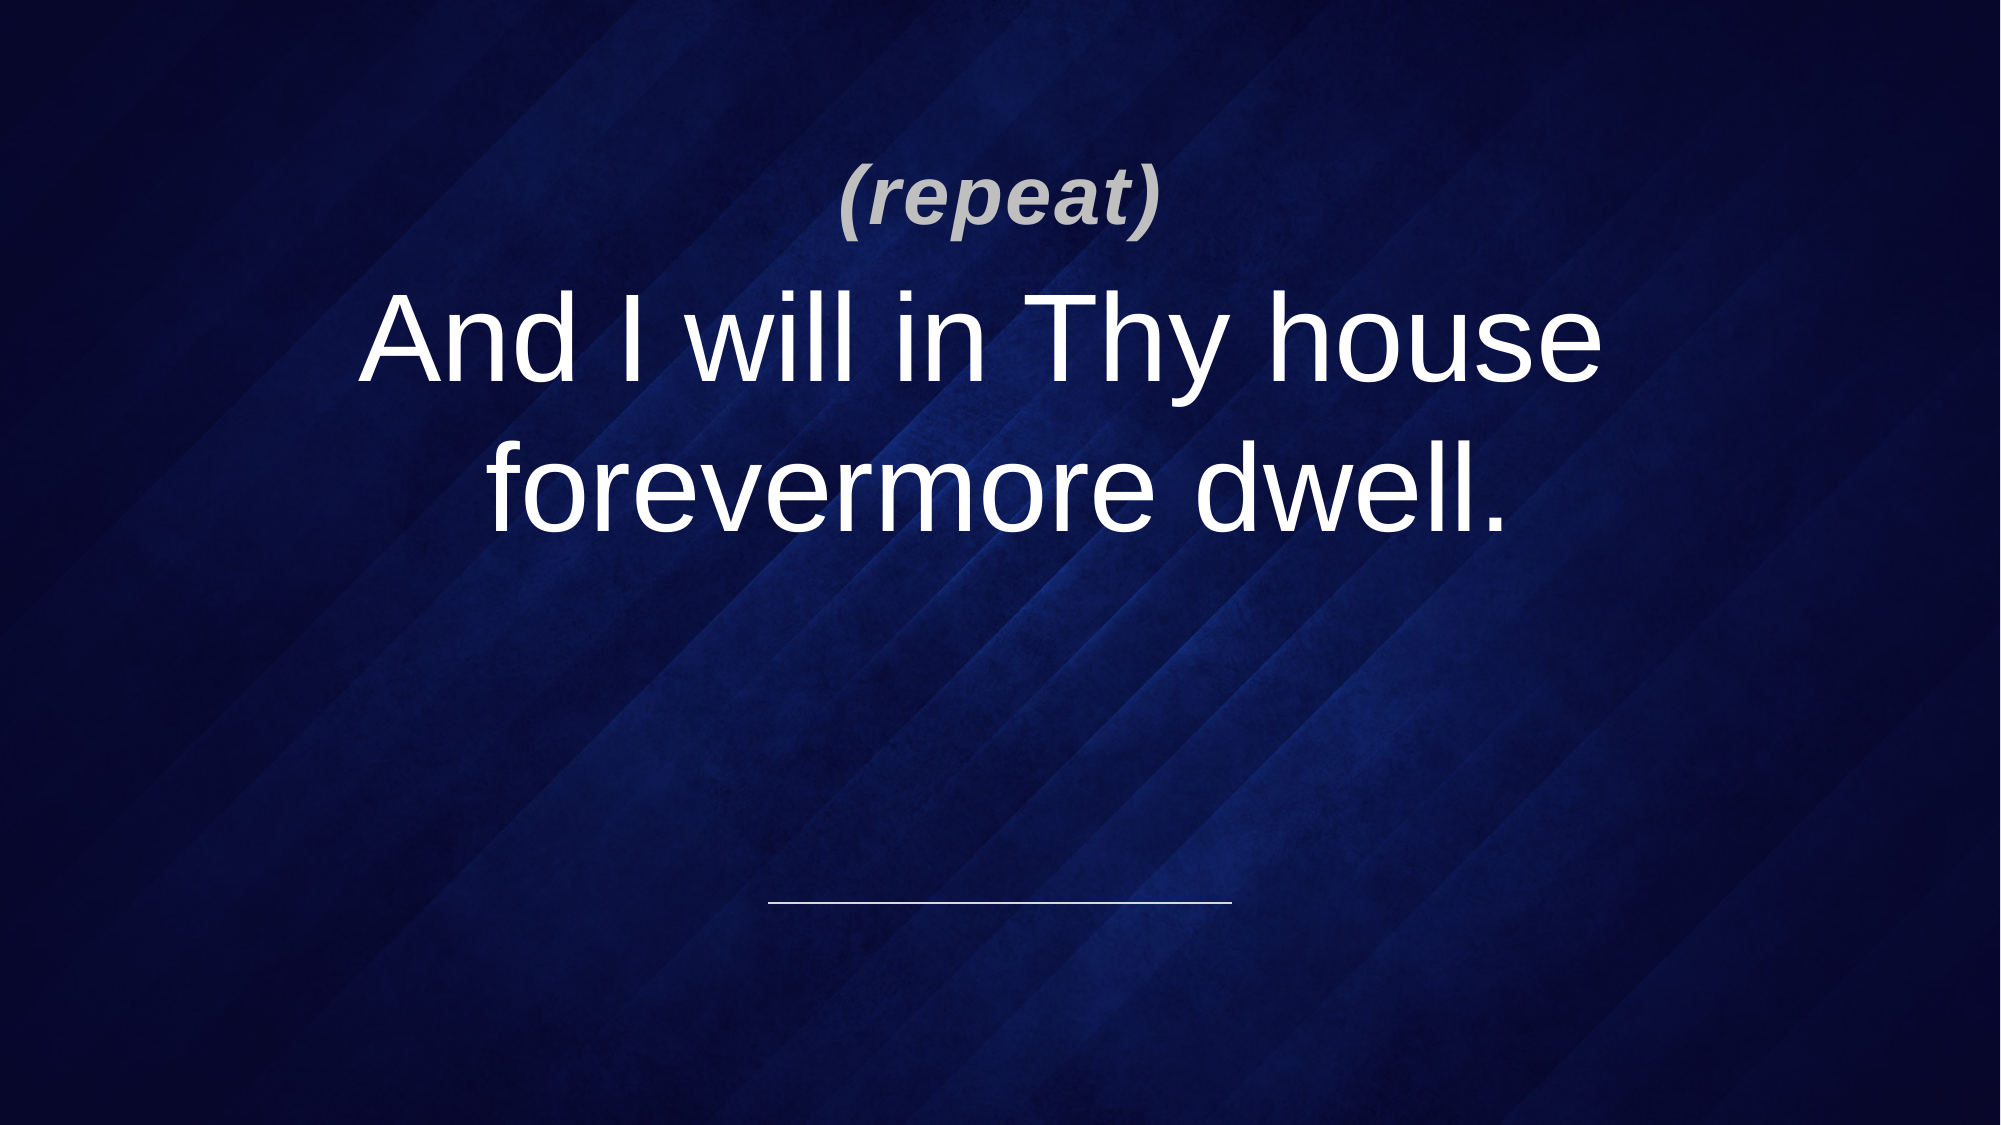

(repeat)
# And I will in Thy house forevermore dwell.